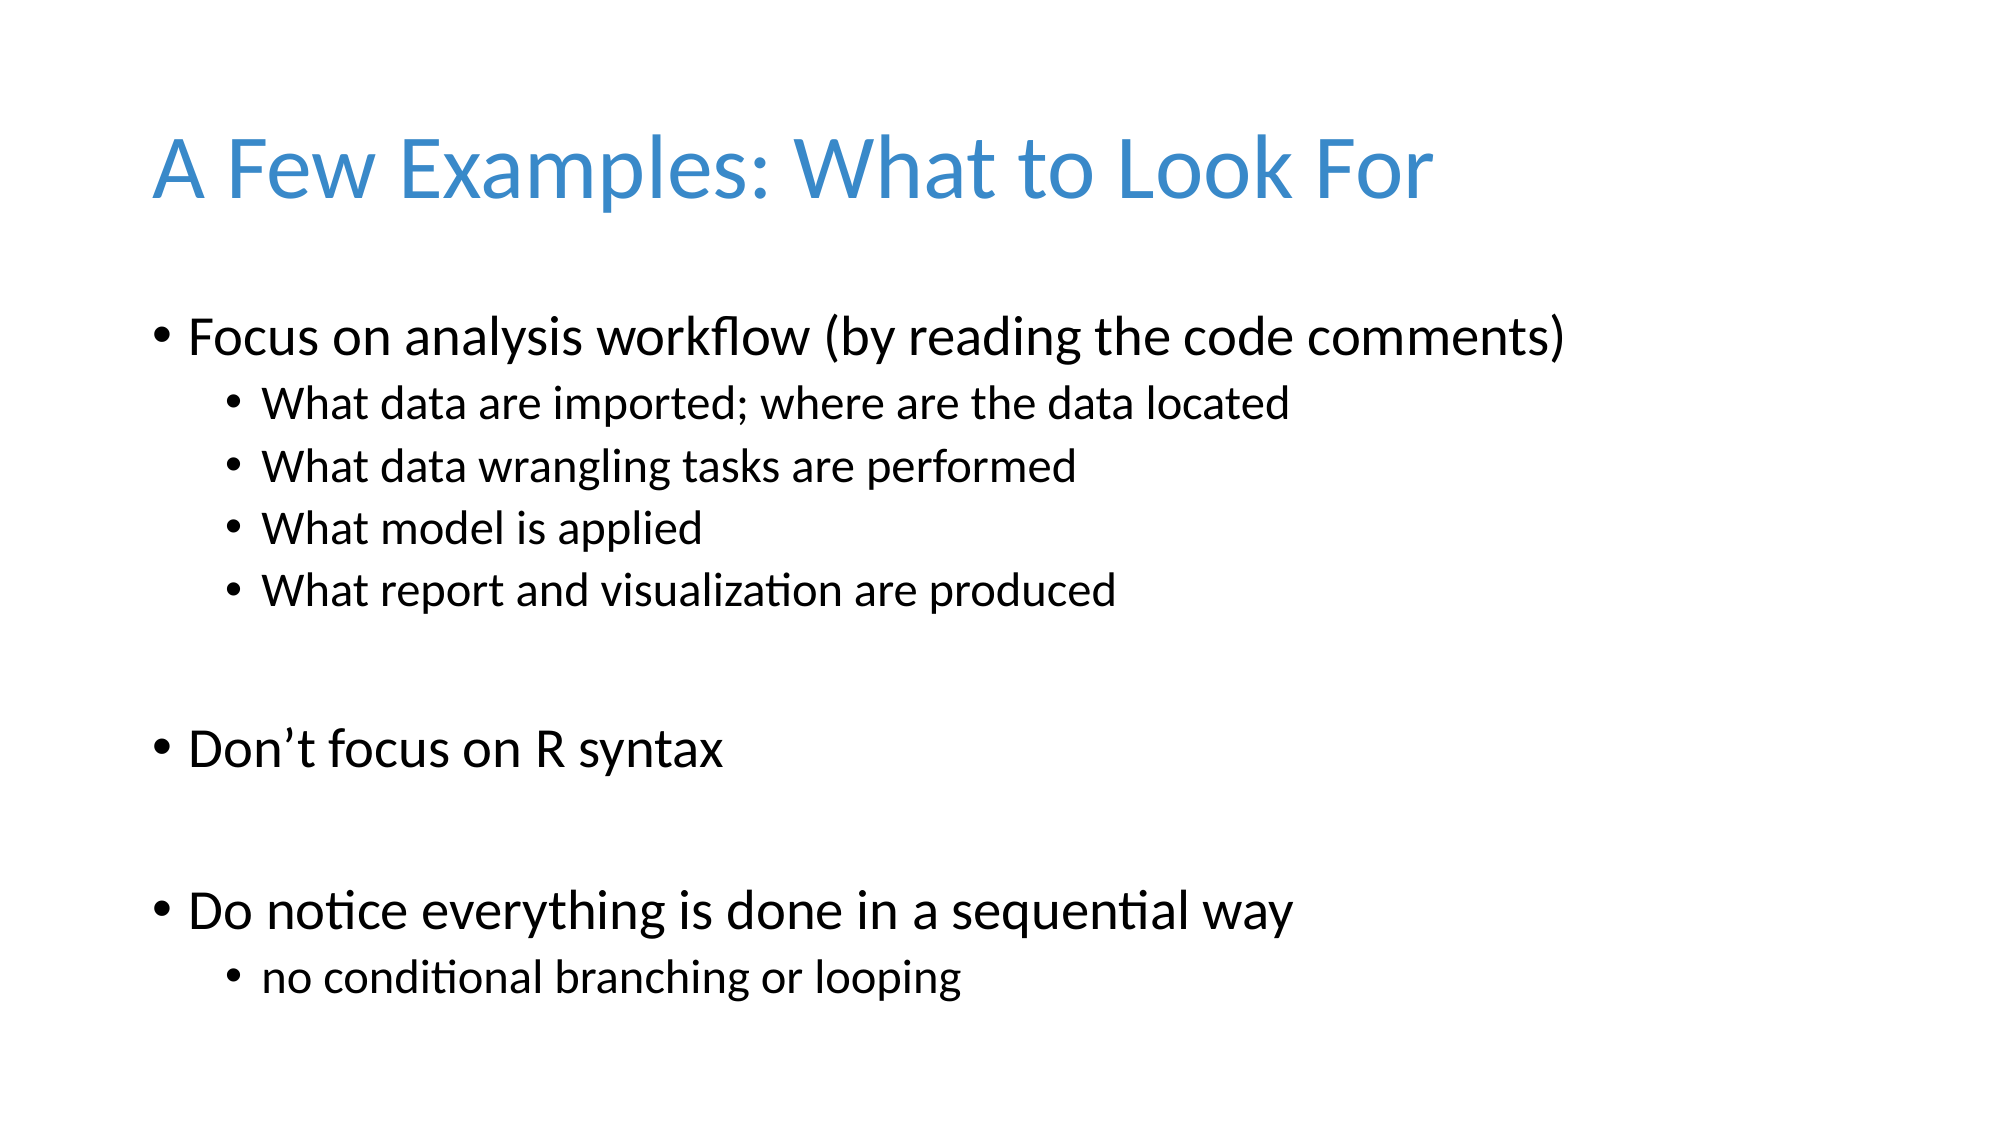

# A Few Examples: What to Look For
Focus on analysis workflow (by reading the code comments)
What data are imported; where are the data located
What data wrangling tasks are performed
What model is applied
What report and visualization are produced

Don’t focus on R syntax

Do notice everything is done in a sequential way
no conditional branching or looping